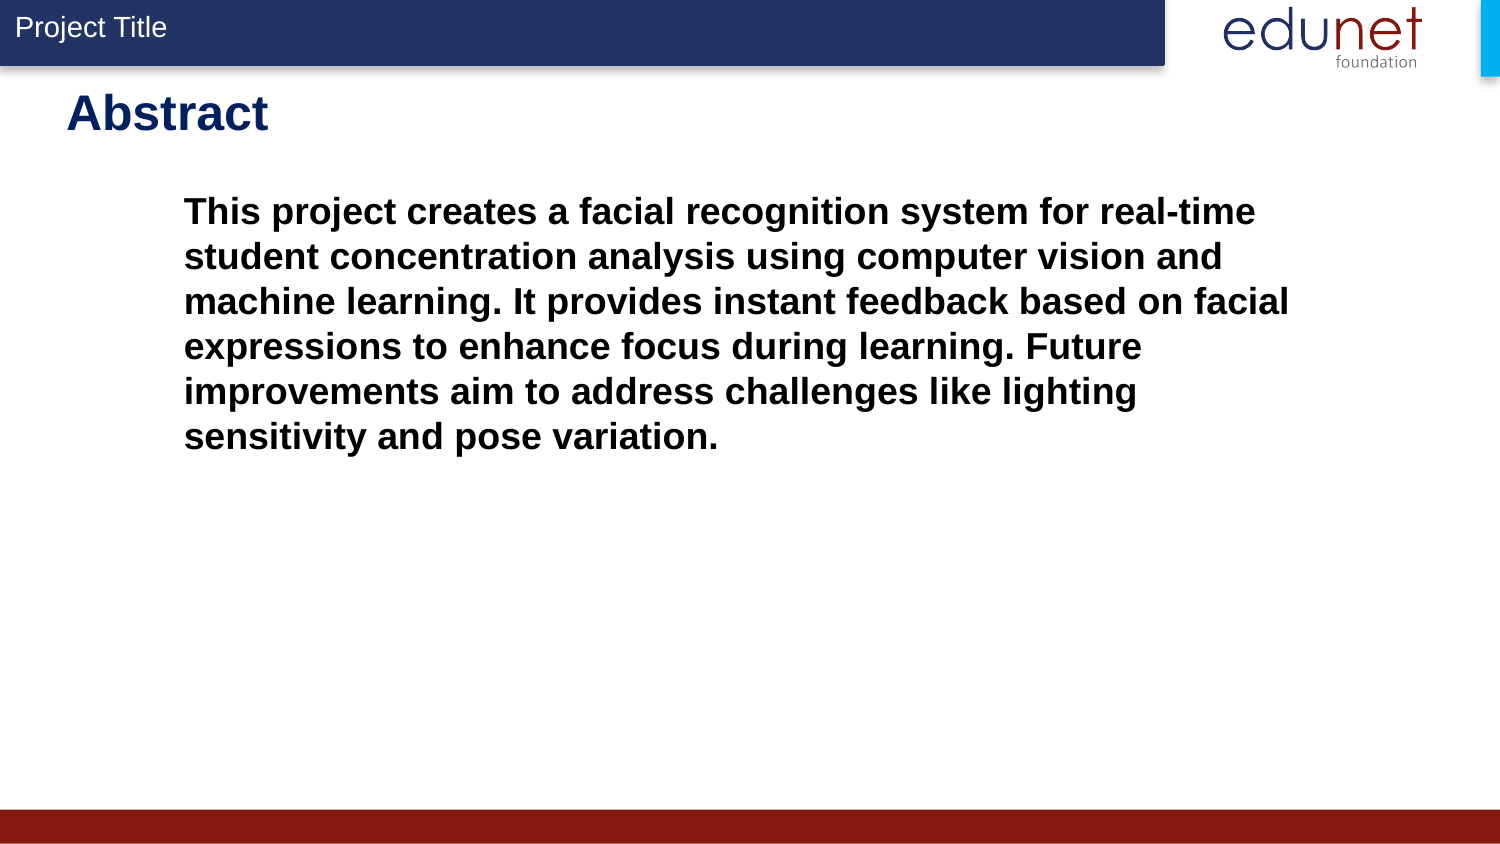

# Abstract
This project creates a facial recognition system for real-time student concentration analysis using computer vision and machine learning. It provides instant feedback based on facial expressions to enhance focus during learning. Future improvements aim to address challenges like lighting sensitivity and pose variation.